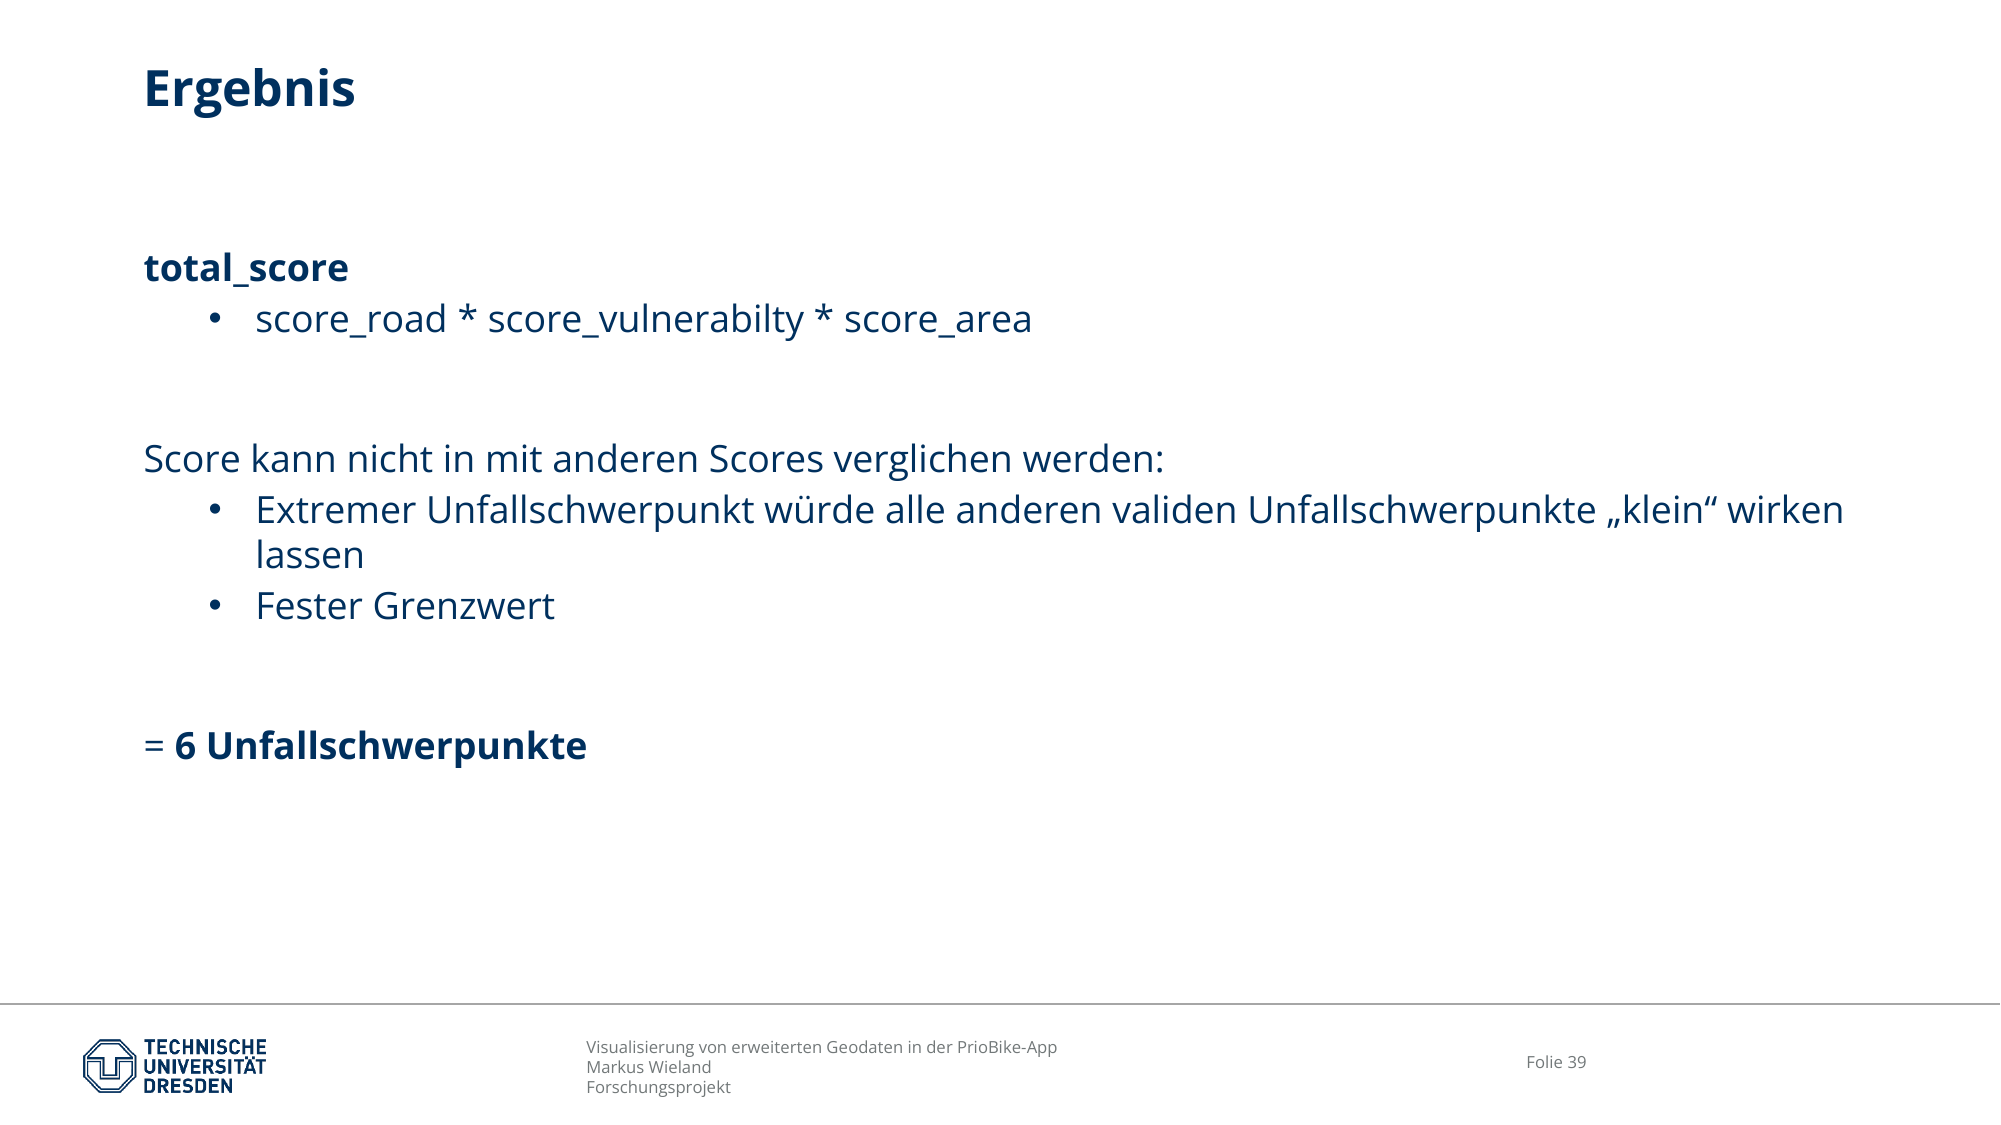

# Ergebnis
total_score
score_road * score_vulnerabilty * score_area

Score kann nicht in mit anderen Scores verglichen werden:
Extremer Unfallschwerpunkt würde alle anderen validen Unfallschwerpunkte „klein“ wirken lassen
Fester Grenzwert

= 6 Unfallschwerpunkte